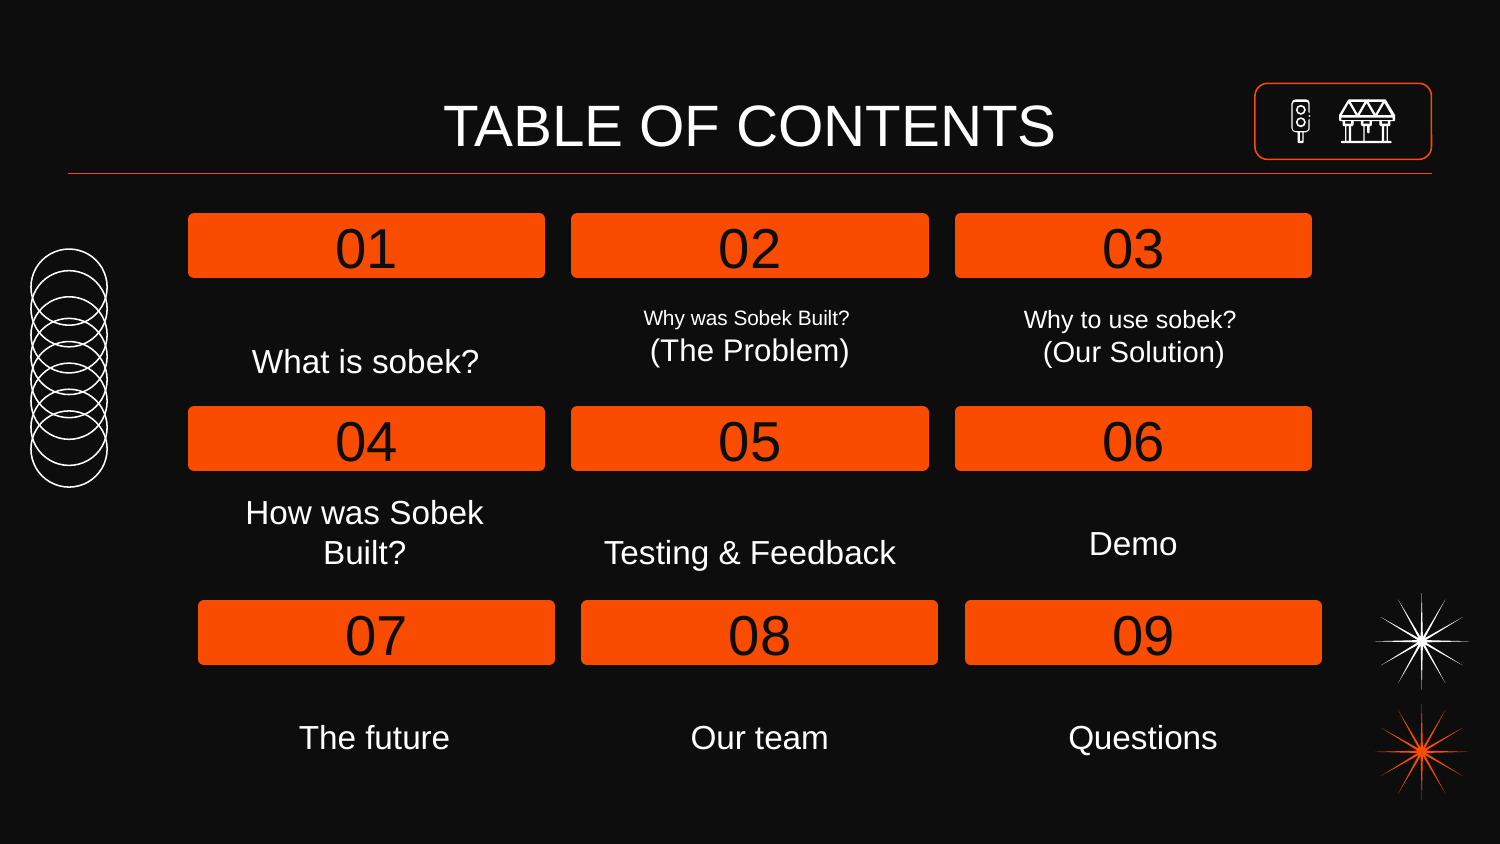

TABLE OF CONTENTS

# 01
02
03
Why was Sobek Built?
(The Problem)
Why to use sobek?
(Our Solution)
What is sobek?
04
05
06
Demo
How was Sobek Built?
Testing & Feedback
07
08
09
Questions
The future
Our team